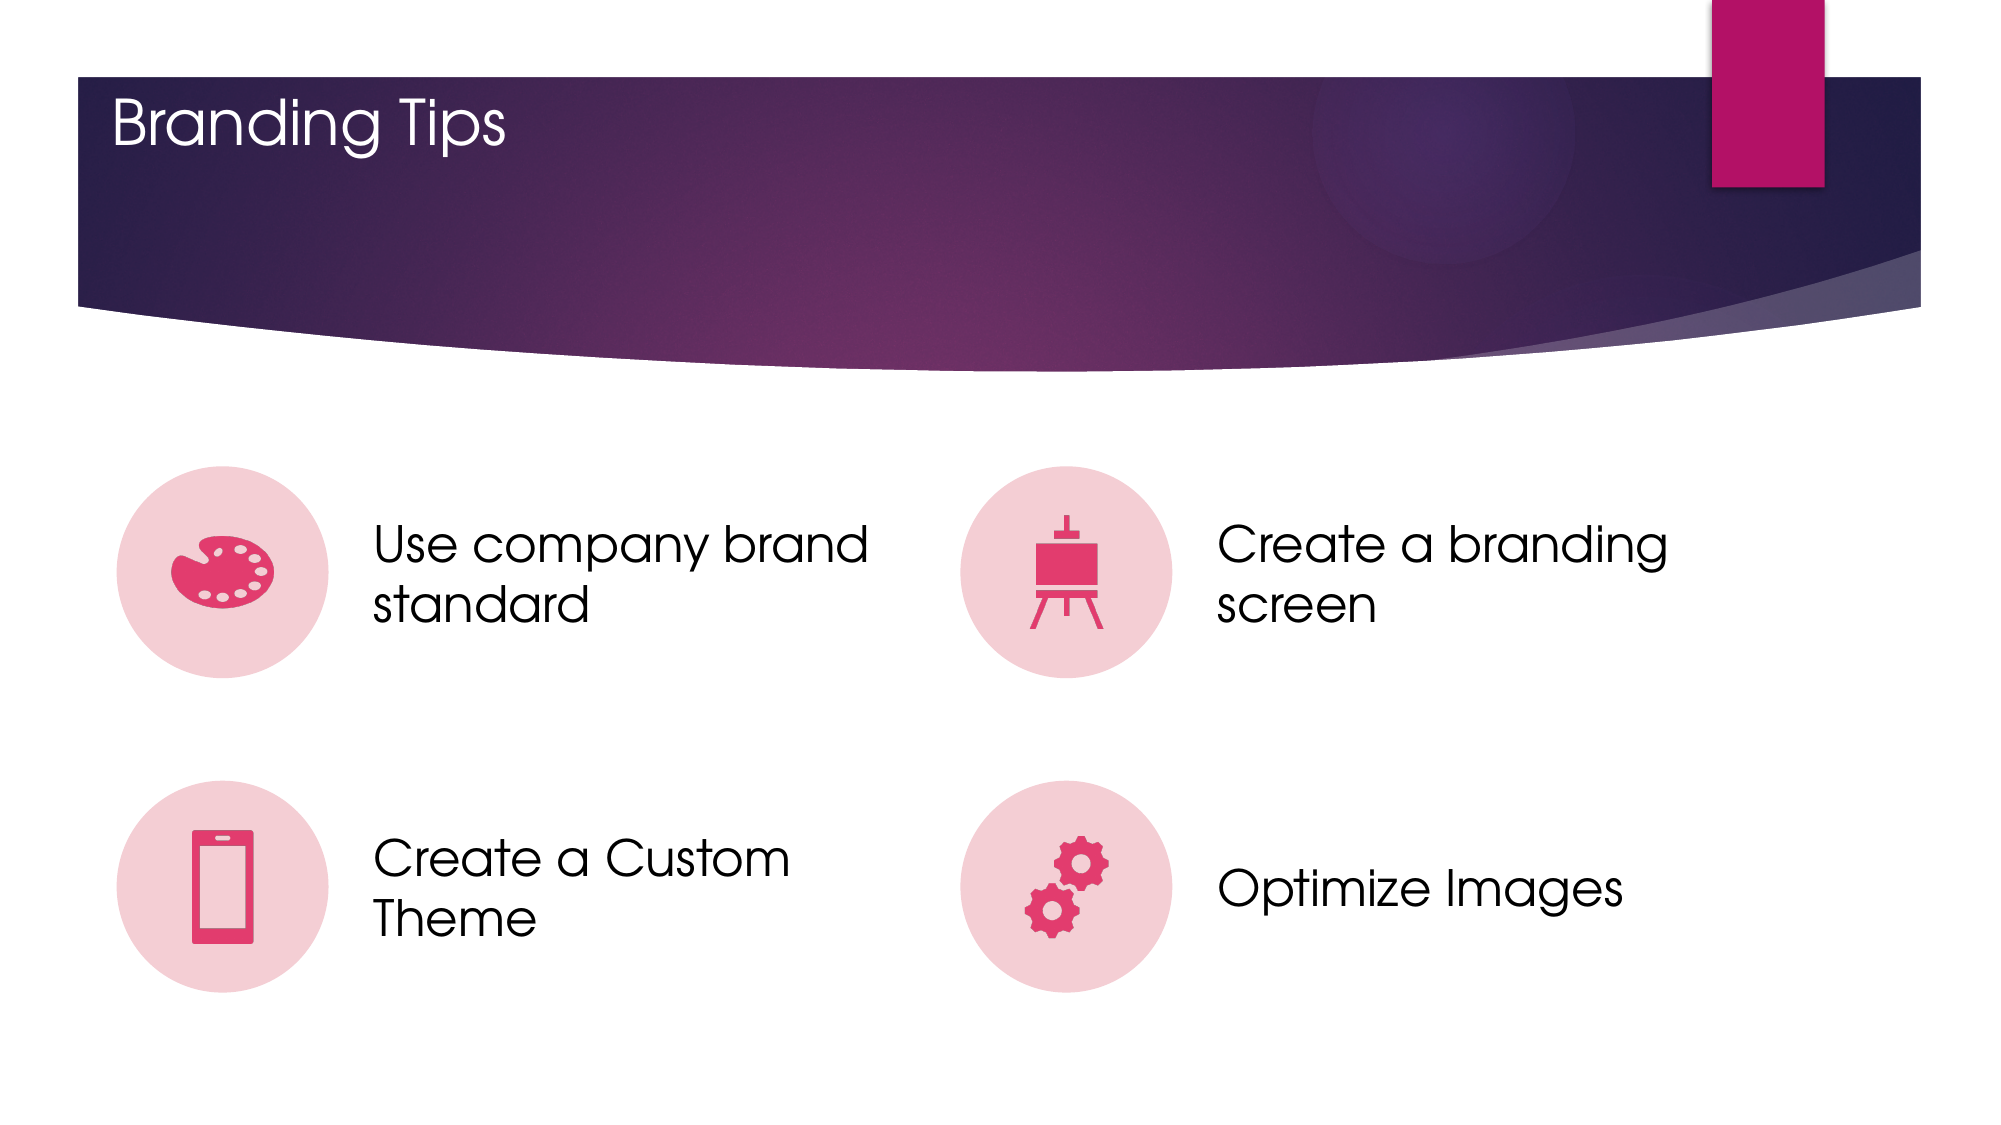

# Branding Tips
Use company brand standard
Create a branding screen
Create a Custom Theme
Optimize Images